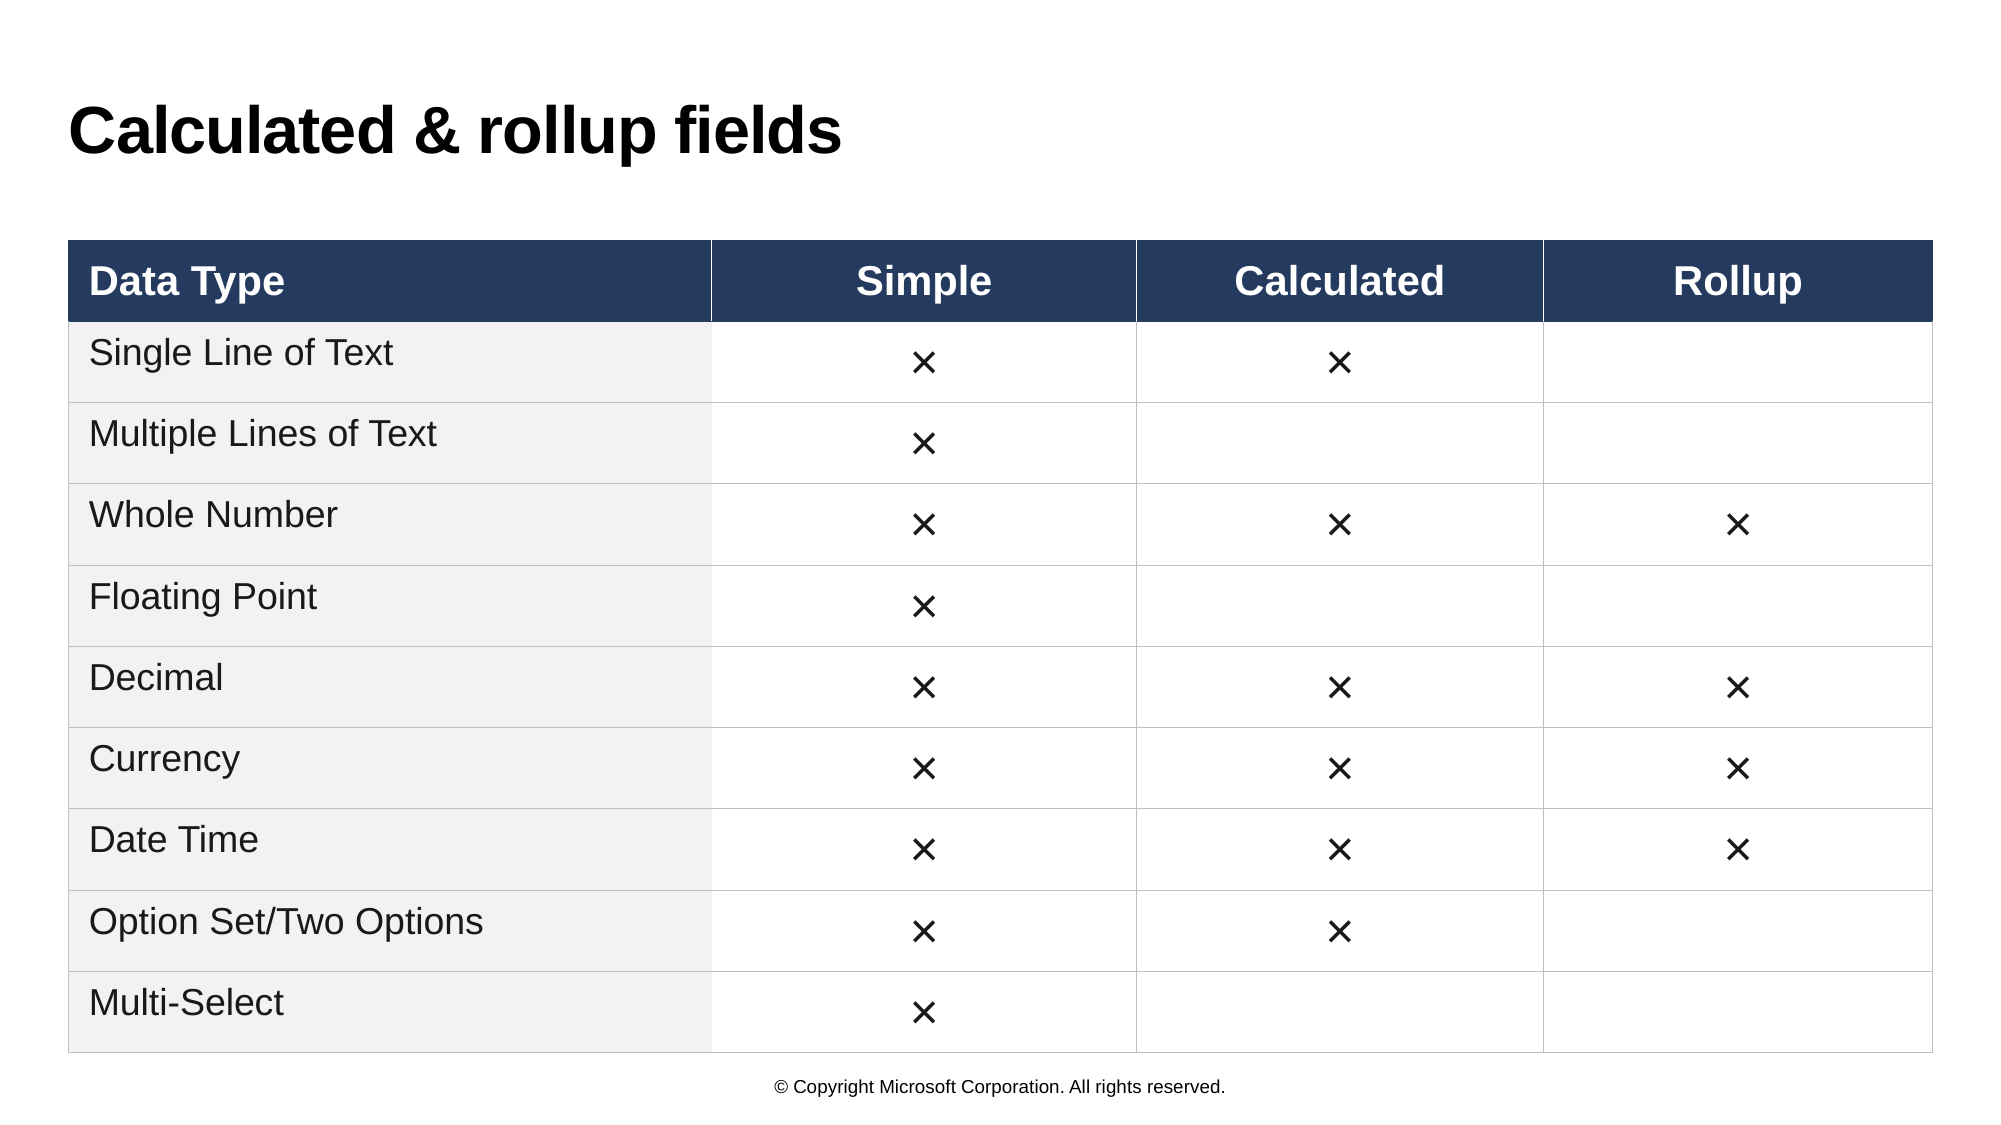

# Calculated & rollup fields
| Data Type | Simple | Calculated | Rollup |
| --- | --- | --- | --- |
| Single Line of Text | × | × |  |
| Multiple Lines of Text | × |  |  |
| Whole Number | × | × | × |
| Floating Point | × |  |  |
| Decimal | × | × | × |
| Currency | × | × | × |
| Date Time | × | × | × |
| Option Set/Two Options | × | × |  |
| Multi-Select | × |  |  |